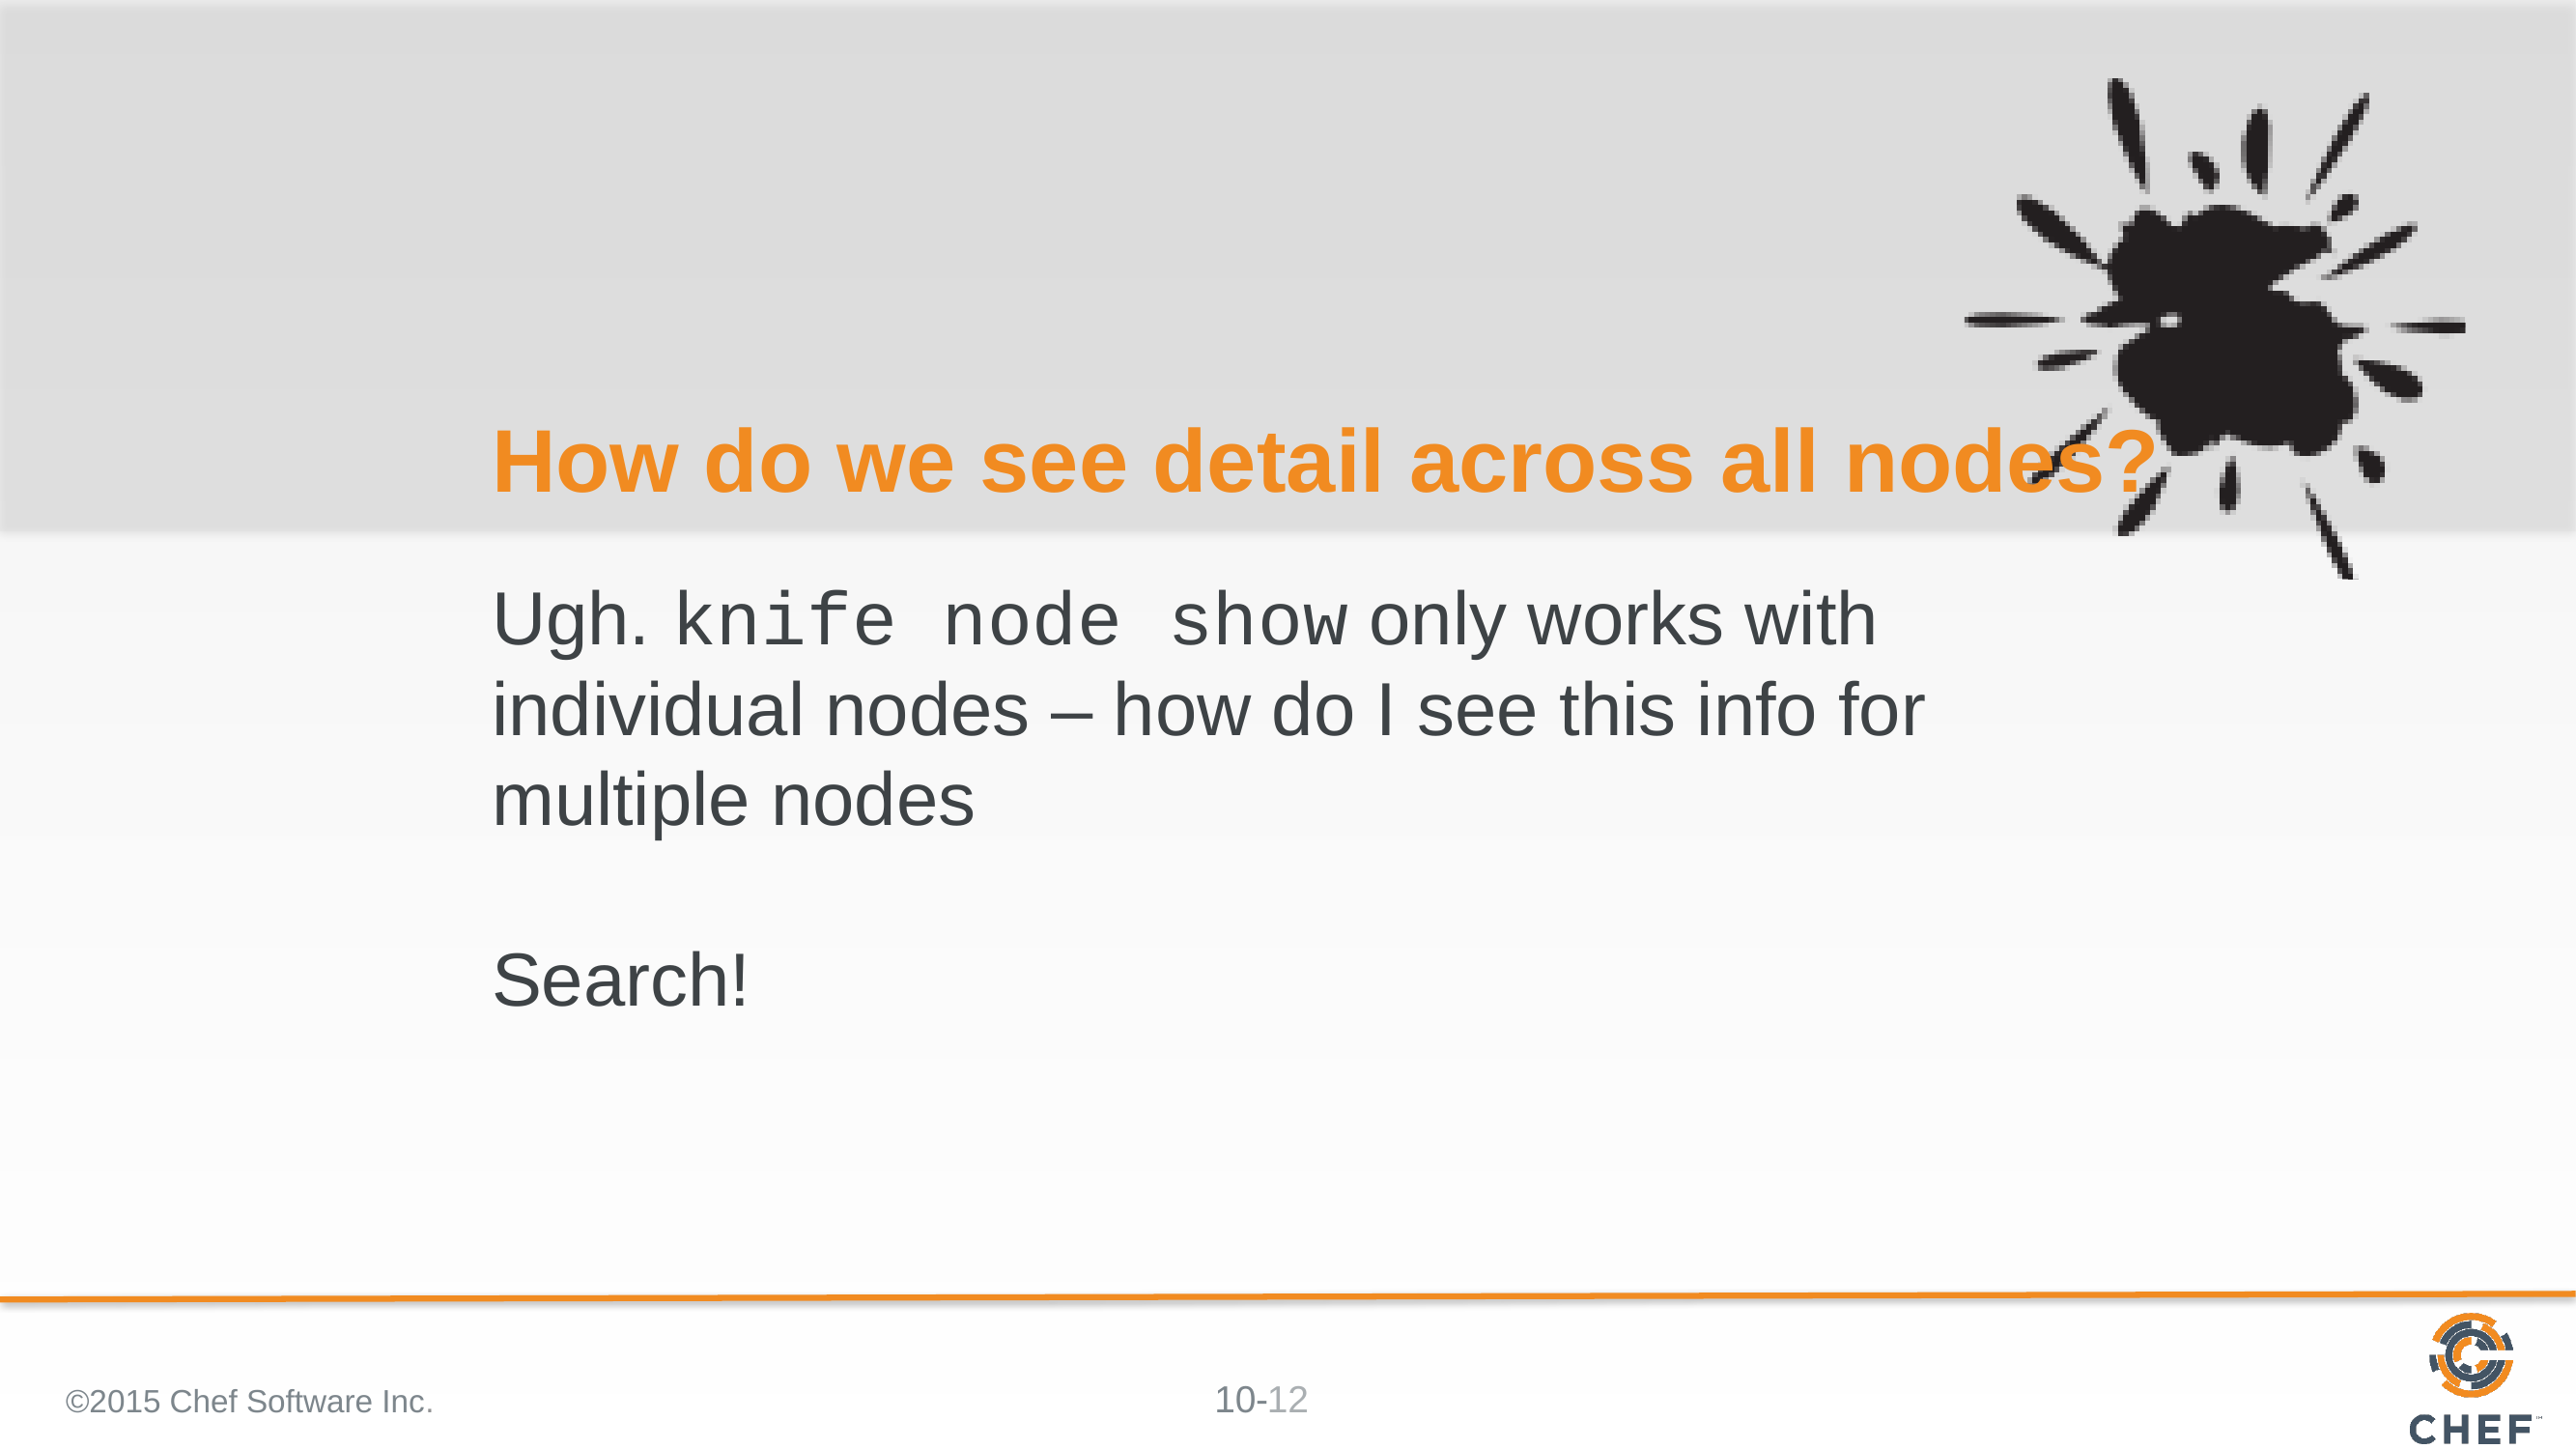

# How do we see detail across all nodes?
Ugh. knife node show only works with individual nodes – how do I see this info for multiple nodes

Search!
©2015 Chef Software Inc.
12